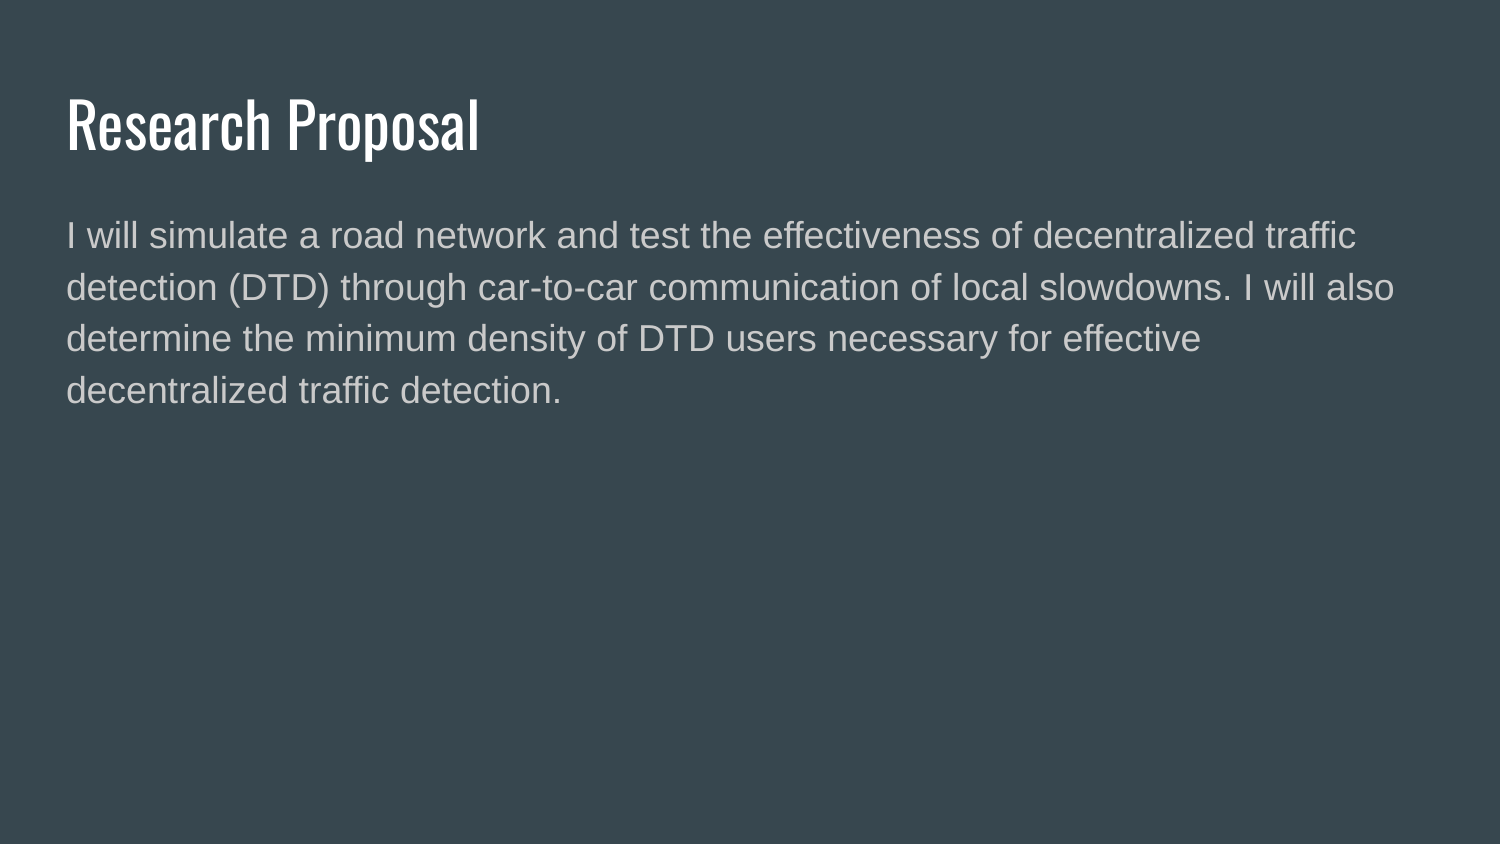

# Research Proposal
I will simulate a road network and test the effectiveness of decentralized traffic detection (DTD) through car-to-car communication of local slowdowns. I will also determine the minimum density of DTD users necessary for effective decentralized traffic detection.